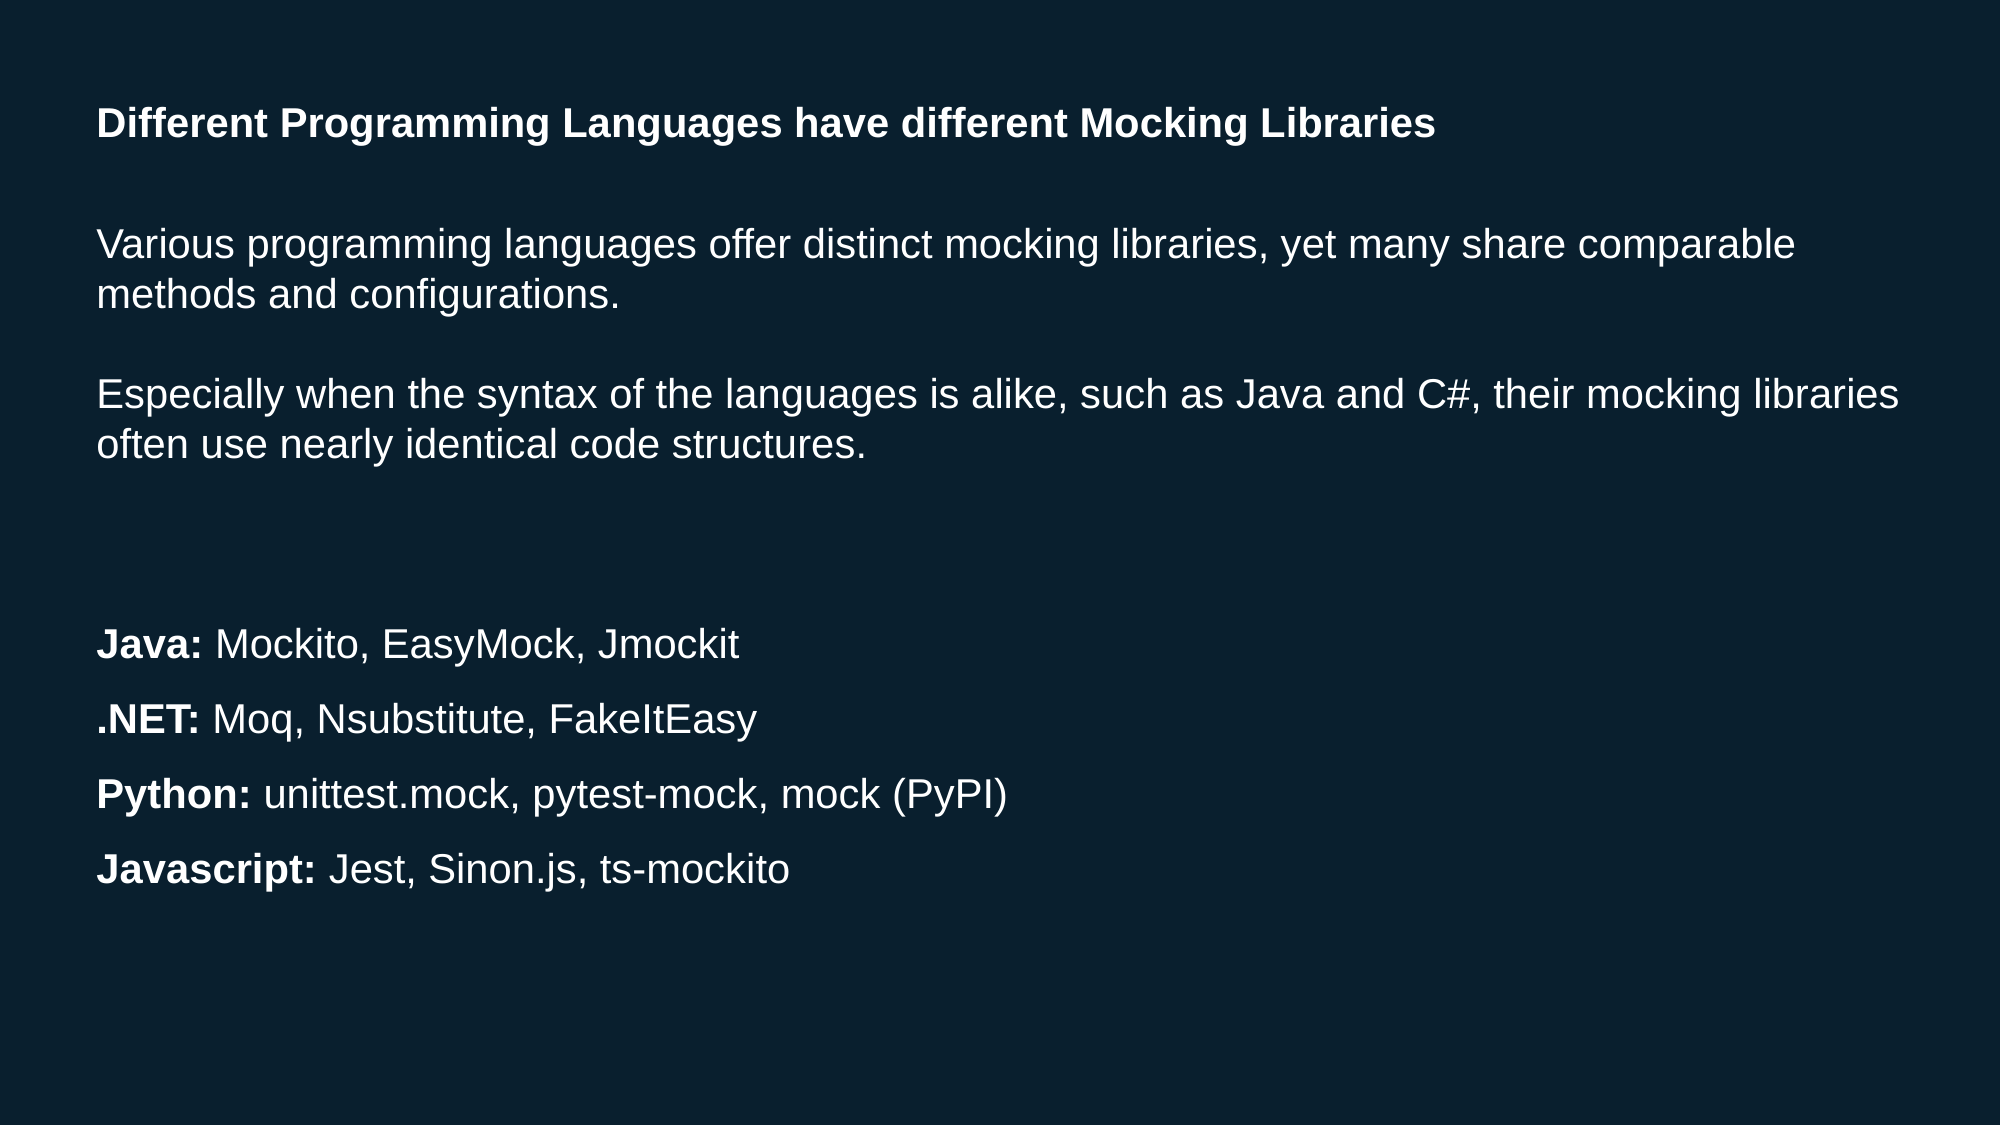

# Different Programming Languages have different Mocking Libraries
Various programming languages offer distinct mocking libraries, yet many share comparable methods and configurations.

Especially when the syntax of the languages is alike, such as Java and C#, their mocking libraries often use nearly identical code structures.

Java: Mockito, EasyMock, Jmockit
.NET: Moq, Nsubstitute, FakeItEasy
Python: unittest.mock, pytest-mock, mock (PyPI)
Javascript: Jest, Sinon.js, ts-mockito